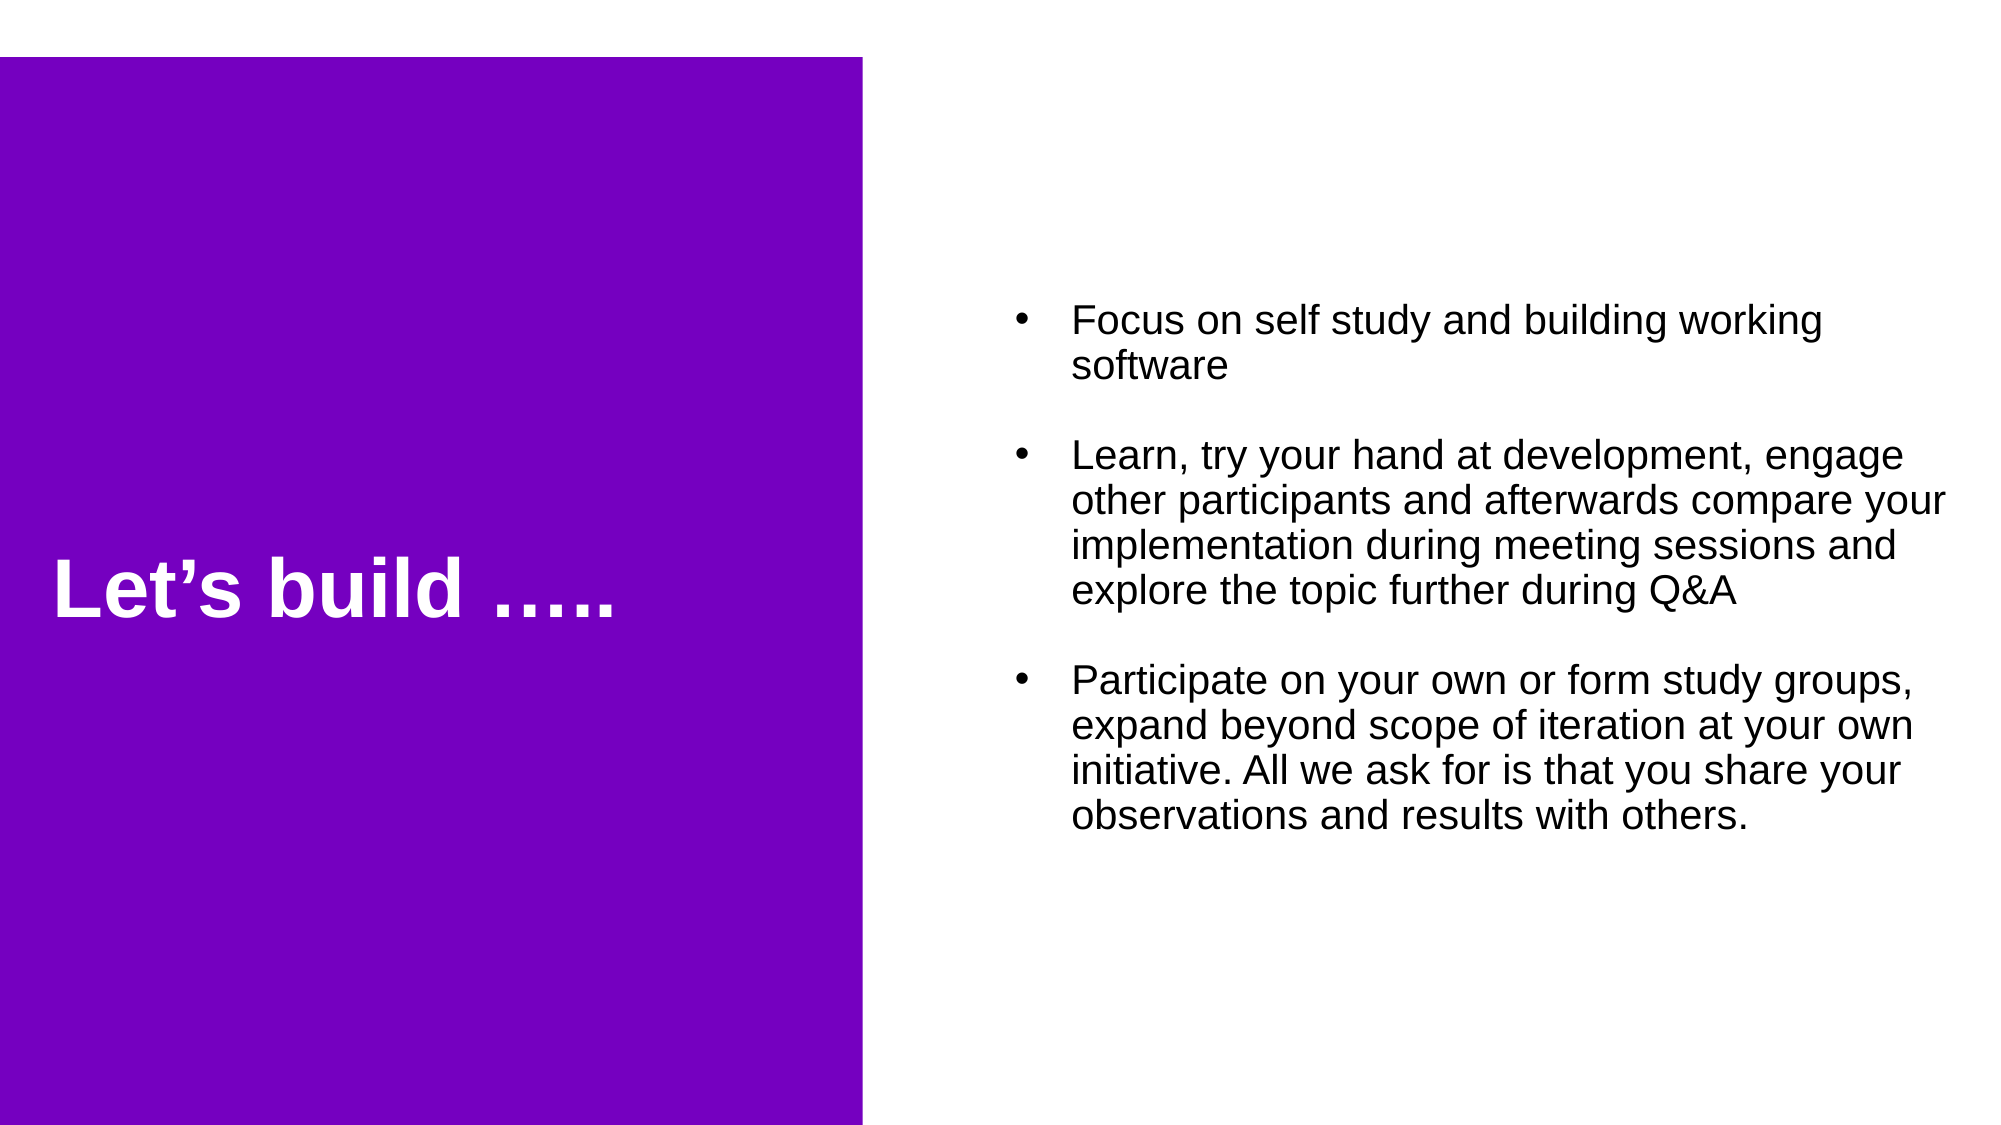

Let’s build …..
Focus on self study and building working software

Learn, try your hand at development, engage other participants and afterwards compare your implementation during meeting sessions and explore the topic further during Q&A

Participate on your own or form study groups, expand beyond scope of iteration at your own initiative. All we ask for is that you share your observations and results with others.